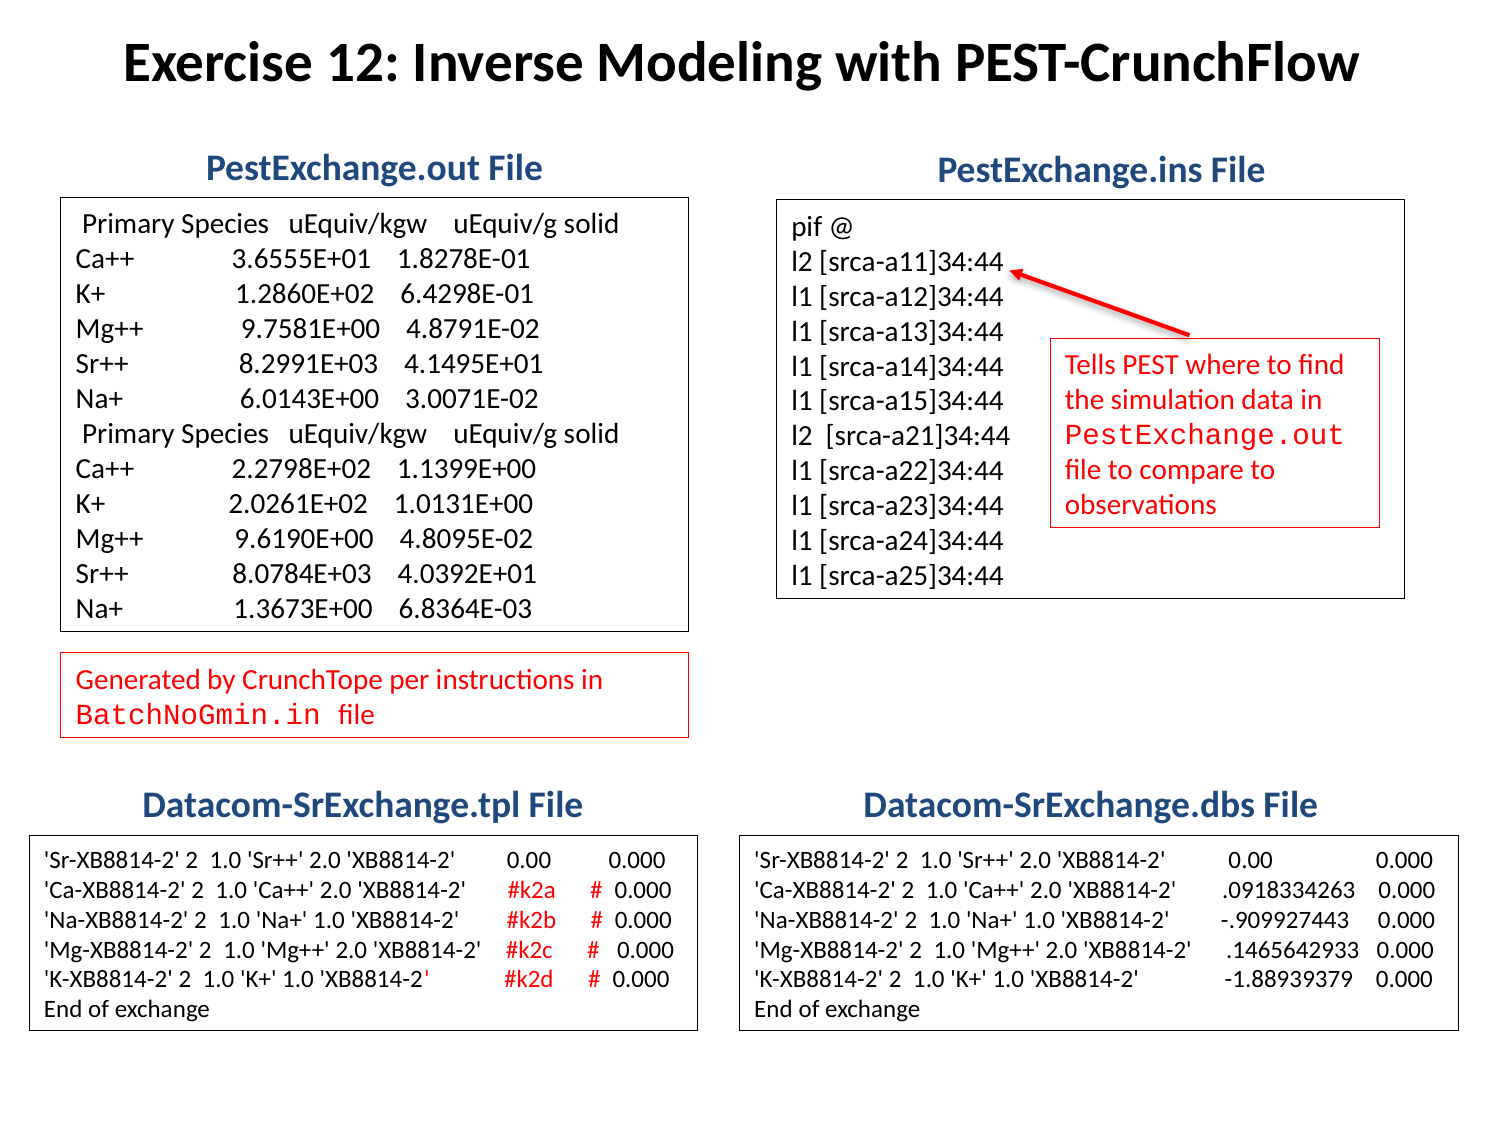

Exercise 12: Inverse Modeling with PEST-CrunchFlow
PestExchange.out File
PestExchange.ins File
 Primary Species   uEquiv/kgw    uEquiv/g solid
Ca++               3.6555E+01    1.8278E-01
K+                    1.2860E+02    6.4298E-01
Mg++               9.7581E+00    4.8791E-02
Sr++                 8.2991E+03    4.1495E+01
Na+                  6.0143E+00    3.0071E-02
 Primary Species   uEquiv/kgw    uEquiv/g solid
Ca++               2.2798E+02    1.1399E+00
K+                   2.0261E+02    1.0131E+00
Mg++              9.6190E+00    4.8095E-02
Sr++                8.0784E+03    4.0392E+01
Na+                 1.3673E+00    6.8364E-03
pif @
l2 [srca-a11]34:44
l1 [srca-a12]34:44
l1 [srca-a13]34:44
l1 [srca-a14]34:44
l1 [srca-a15]34:44
l2  [srca-a21]34:44
l1 [srca-a22]34:44
l1 [srca-a23]34:44
l1 [srca-a24]34:44
l1 [srca-a25]34:44
Tells PEST where to find the simulation data in PestExchange.out file to compare to observations
Generated by CrunchTope per instructions in BatchNoGmin.in file
Datacom-SrExchange.tpl File
Datacom-SrExchange.dbs File
'Sr-XB8814-2' 2  1.0 'Sr++' 2.0 'XB8814-2'         0.00          0.000
'Ca-XB8814-2' 2  1.0 'Ca++' 2.0 'XB8814-2'       #k2a      #  0.000
'Na-XB8814-2' 2  1.0 'Na+' 1.0 'XB8814-2'        #k2b      #  0.000
'Mg-XB8814-2' 2  1.0 'Mg++' 2.0 'XB8814-2'    #k2c      #   0.000
'K-XB8814-2' 2  1.0 'K+' 1.0 'XB8814-2'             #k2d      #  0.000
End of exchange
'Sr-XB8814-2' 2  1.0 'Sr++' 2.0 'XB8814-2'           0.00                  0.000
'Ca-XB8814-2' 2  1.0 'Ca++' 2.0 'XB8814-2'        .0918334263    0.000
'Na-XB8814-2' 2  1.0 'Na+' 1.0 'XB8814-2'         -.909927443     0.000
'Mg-XB8814-2' 2  1.0 'Mg++' 2.0 'XB8814-2'      .1465642933   0.000
'K-XB8814-2' 2  1.0 'K+' 1.0 'XB8814-2'               -1.88939379    0.000
End of exchange